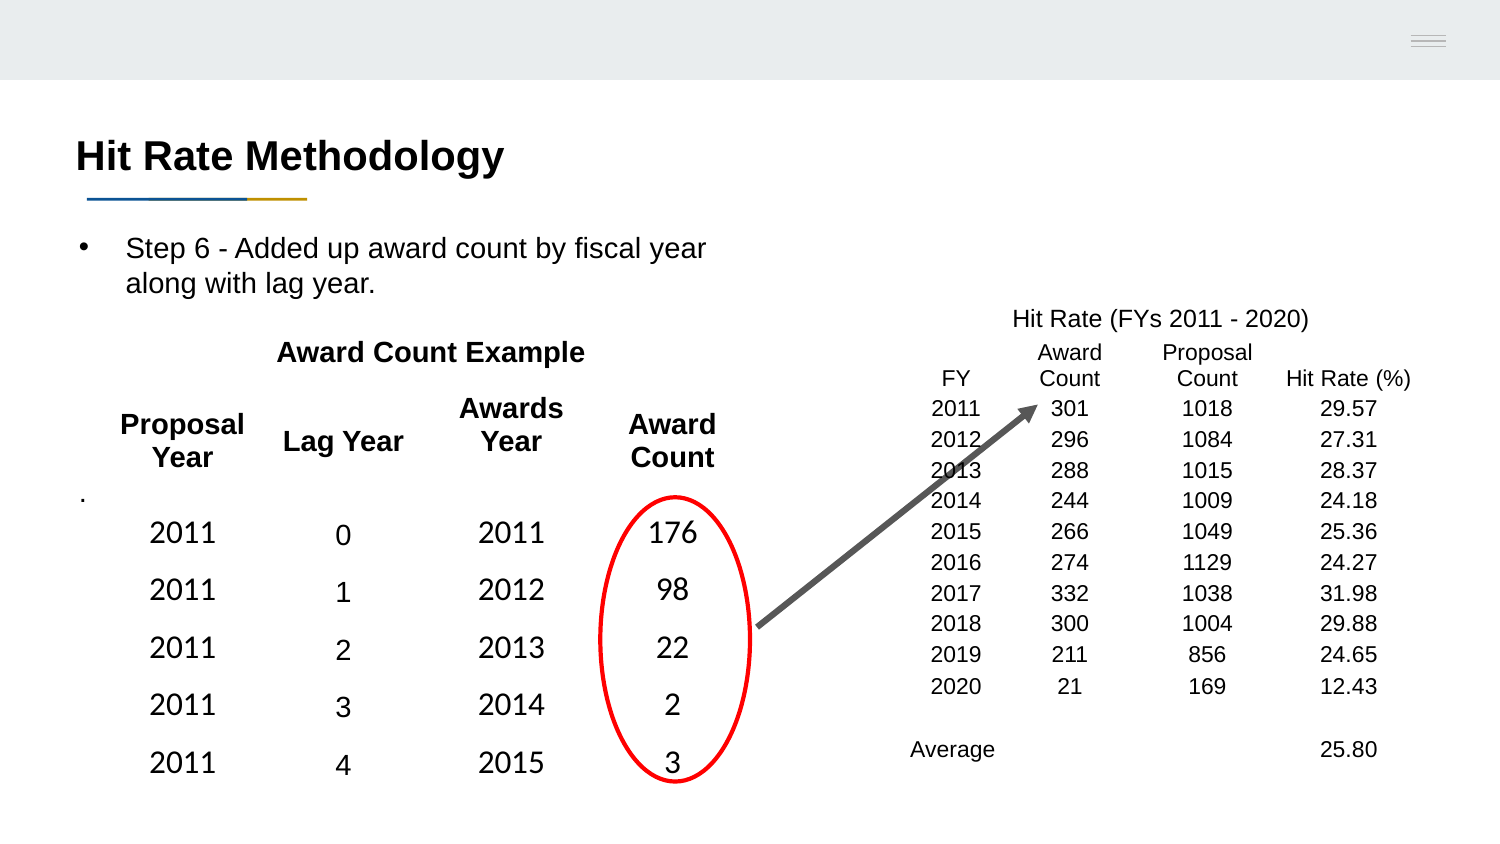

Hit Rate Methodology
Step 6 - Added up award count by fiscal year along with lag year.

.

| Hit Rate (FYs 2011 - 2020) |  |  |  |
| --- | --- | --- | --- |
| FY | Award Count | Proposal Count | Hit Rate (%) |
| 2011 | 301 | 1018 | 29.57 |
| 2012 | 296 | 1084 | 27.31 |
| 2013 | 288 | 1015 | 28.37 |
| 2014 | 244 | 1009 | 24.18 |
| 2015 | 266 | 1049 | 25.36 |
| 2016 | 274 | 1129 | 24.27 |
| 2017 | 332 | 1038 | 31.98 |
| 2018 | 300 | 1004 | 29.88 |
| 2019 | 211 | 856 | 24.65 |
| 2020 | 21 | 169 | 12.43 |
|  |  |  |  |
| Average |  |  | 25.80 |
| Award Count Example​ |  |  |  |
| --- | --- | --- | --- |
| Proposal Year | Lag Year | Awards Year | Award Count |
| 2011 | 0 | 2011 | 176 |
| 2011 | 1 | 2012 | 98 |
| 2011 | 2 | 2013 | 22 |
| 2011 | 3 | 2014 | 2 |
| 2011 | 4 | 2015 | 3 |